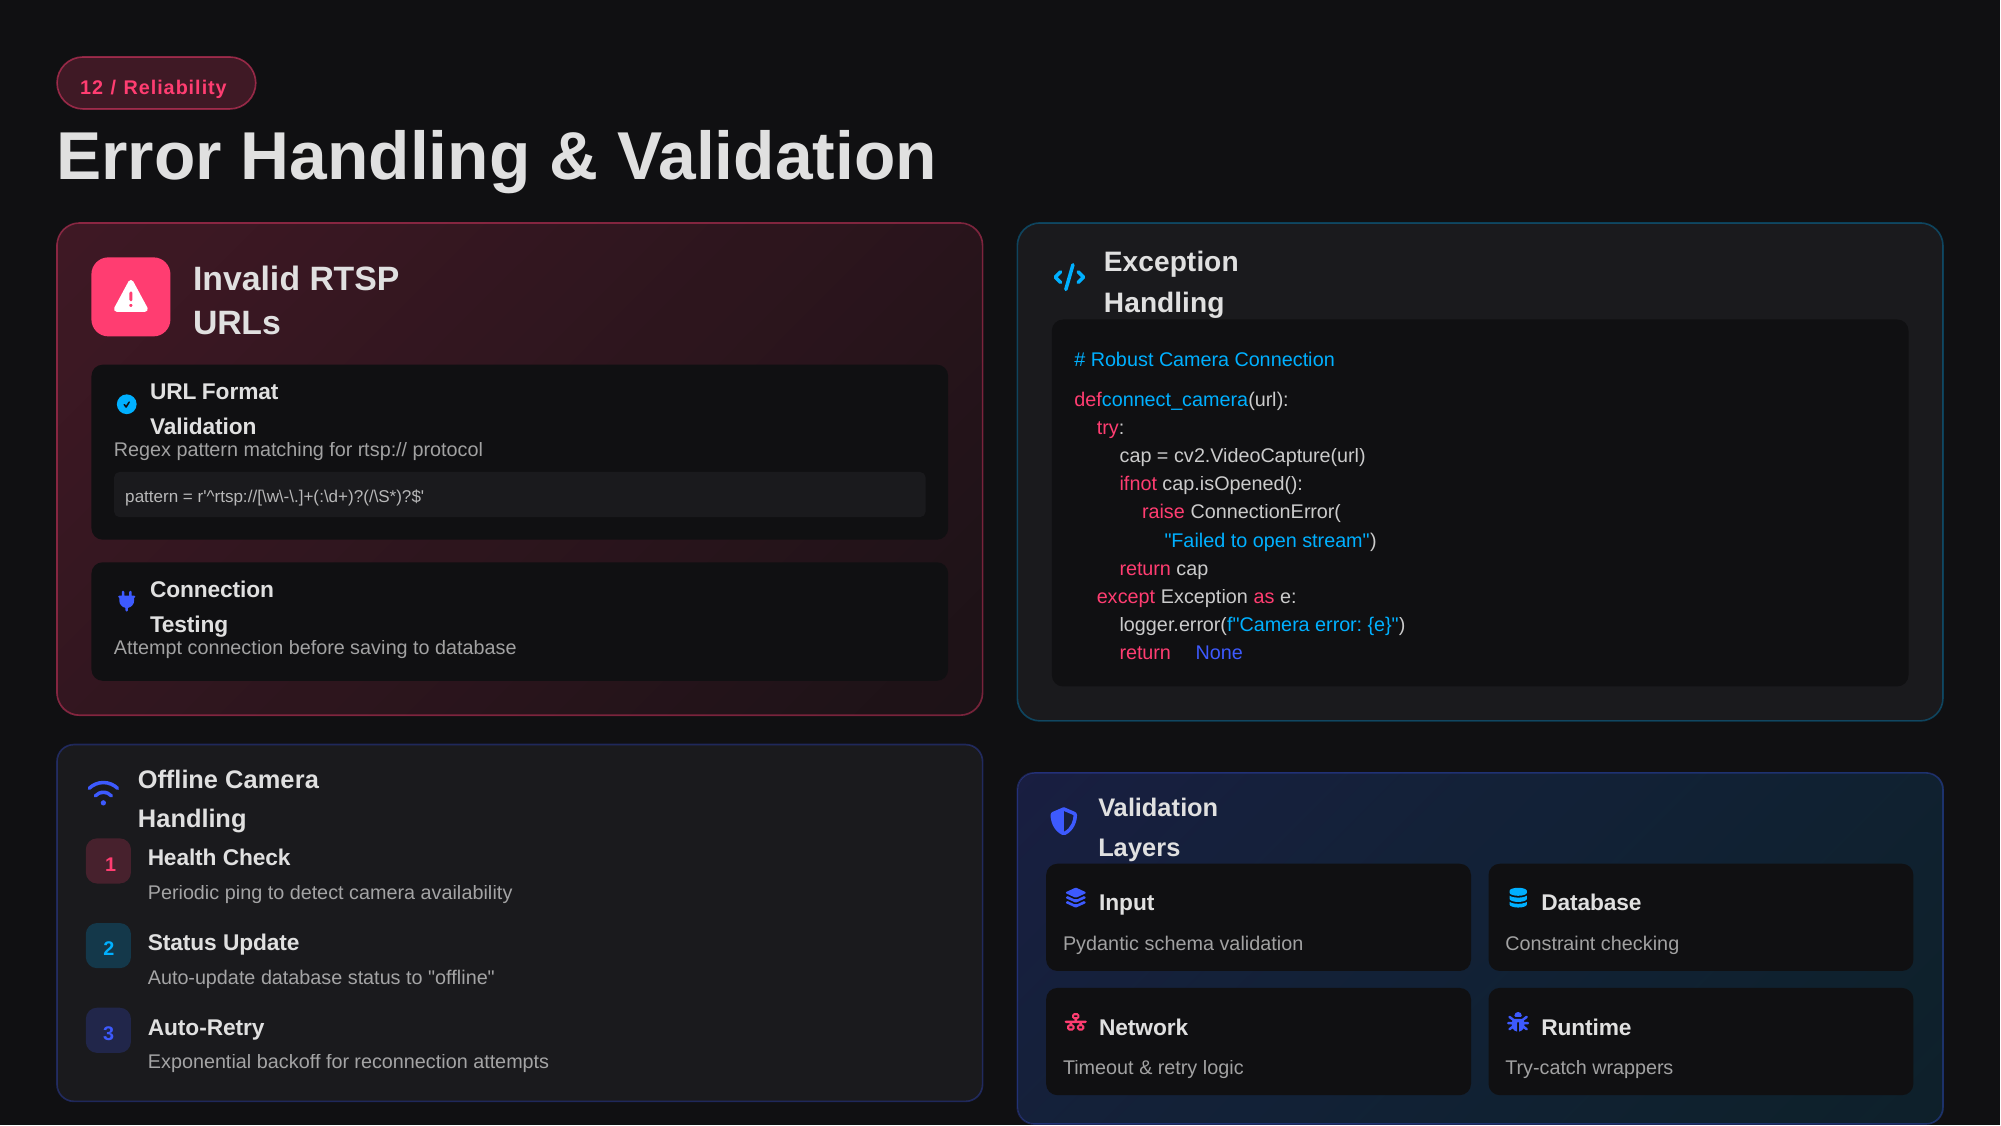

12 / Reliability
Error Handling & Validation

Exception Handling

Invalid RTSP URLs

# Robust Camera Connection

defconnect_camera(url):
URL Format Validation

try:
Regex pattern matching for rtsp:// protocol
cap = cv2.VideoCapture(url)
ifnot cap.isOpened():

pattern = r'^rtsp://[\w\-\.]+(:\d+)?(/\S*)?$'
raise ConnectionError(
"Failed to open stream")
return cap

except Exception as e:
Connection Testing

logger.error(f"Camera error: {e}")
Attempt connection before saving to database
return
None

Offline Camera Handling

Validation Layers

Health Check

1

Periodic ping to detect camera availability
Input
Database

Status Update

Pydantic schema validation
Constraint checking
2
Auto-update database status to "offline"

Auto-Retry
Network
Runtime

3
Exponential backoff for reconnection attempts
Timeout & retry logic
Try-catch wrappers